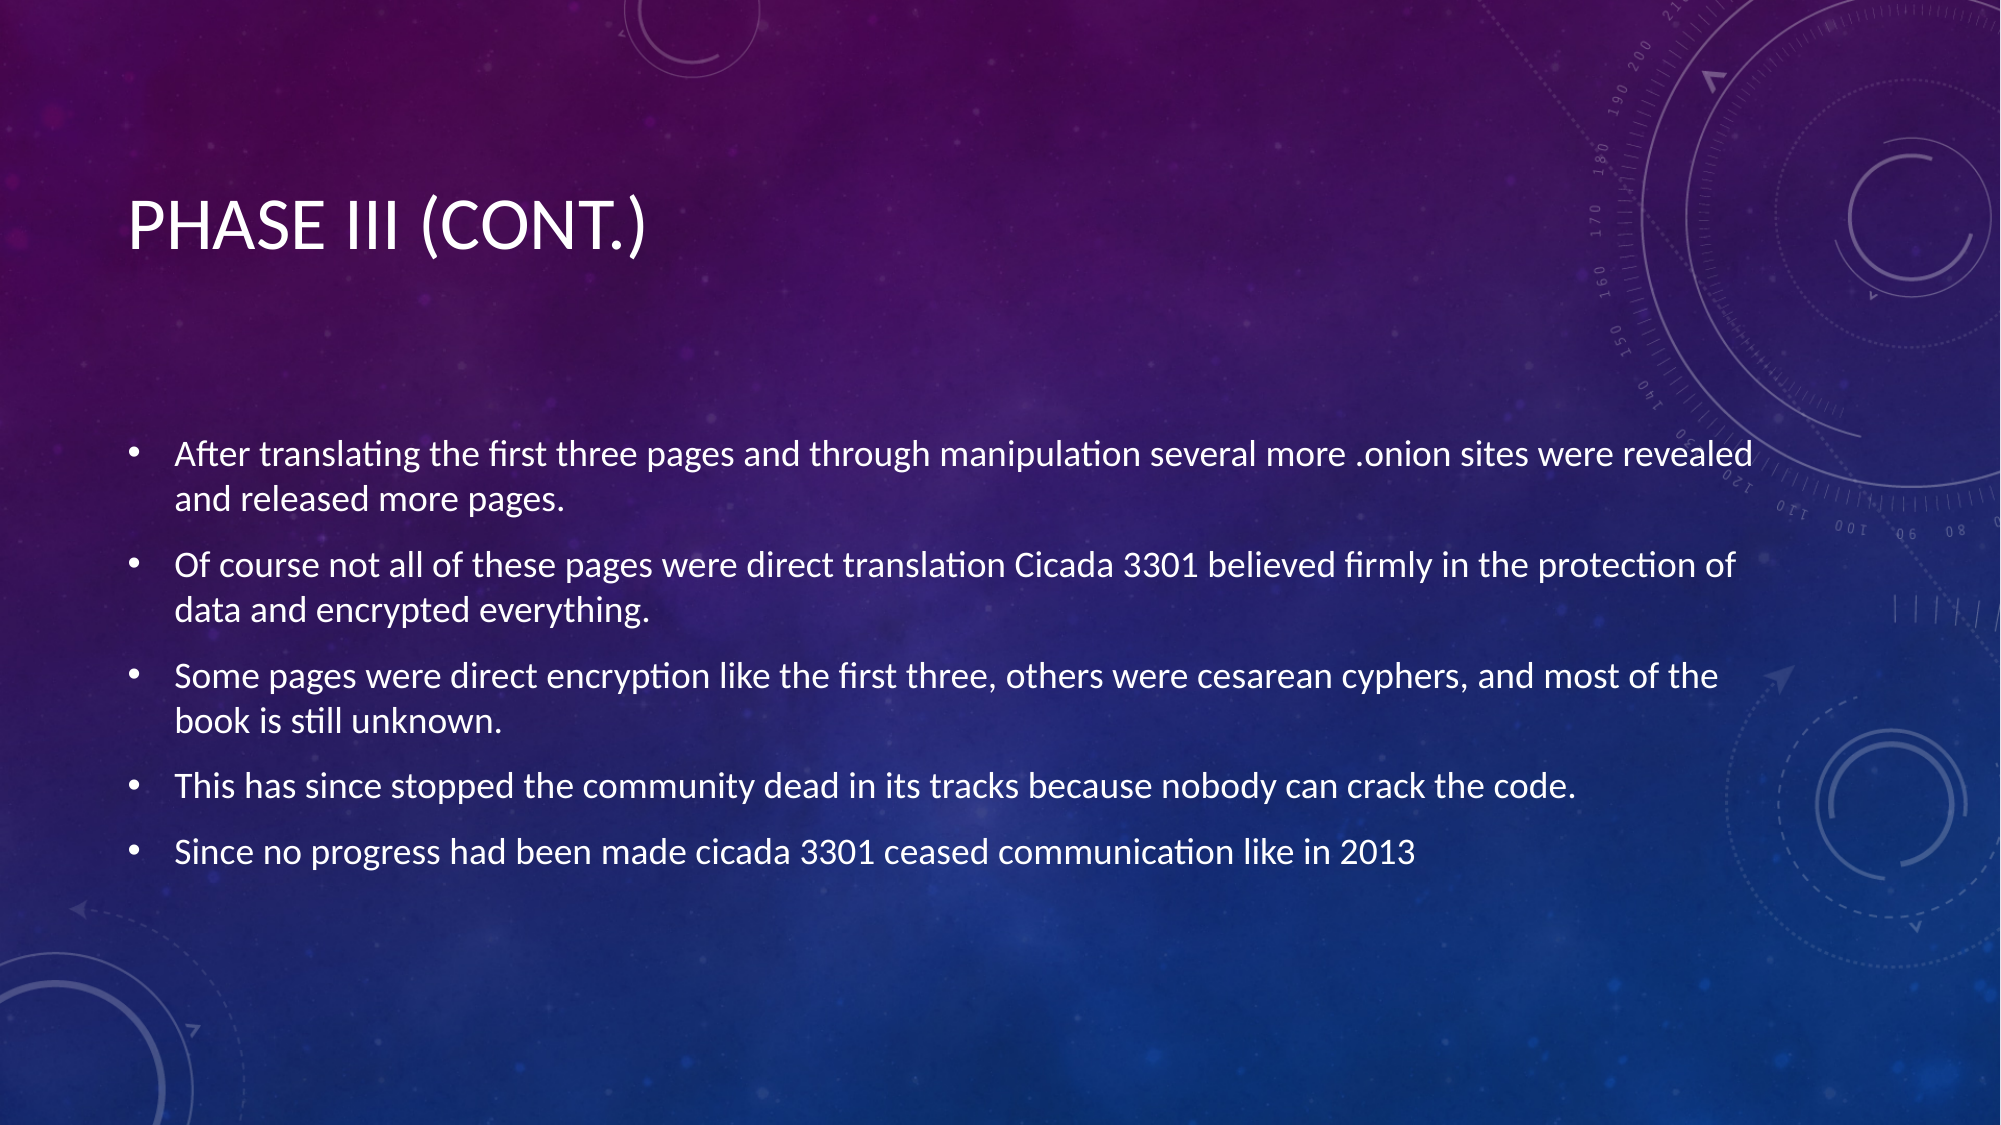

# Phase iii (cont.)
After translating the first three pages and through manipulation several more .onion sites were revealed and released more pages.
Of course not all of these pages were direct translation Cicada 3301 believed firmly in the protection of data and encrypted everything.
Some pages were direct encryption like the first three, others were cesarean cyphers, and most of the book is still unknown.
This has since stopped the community dead in its tracks because nobody can crack the code.
Since no progress had been made cicada 3301 ceased communication like in 2013